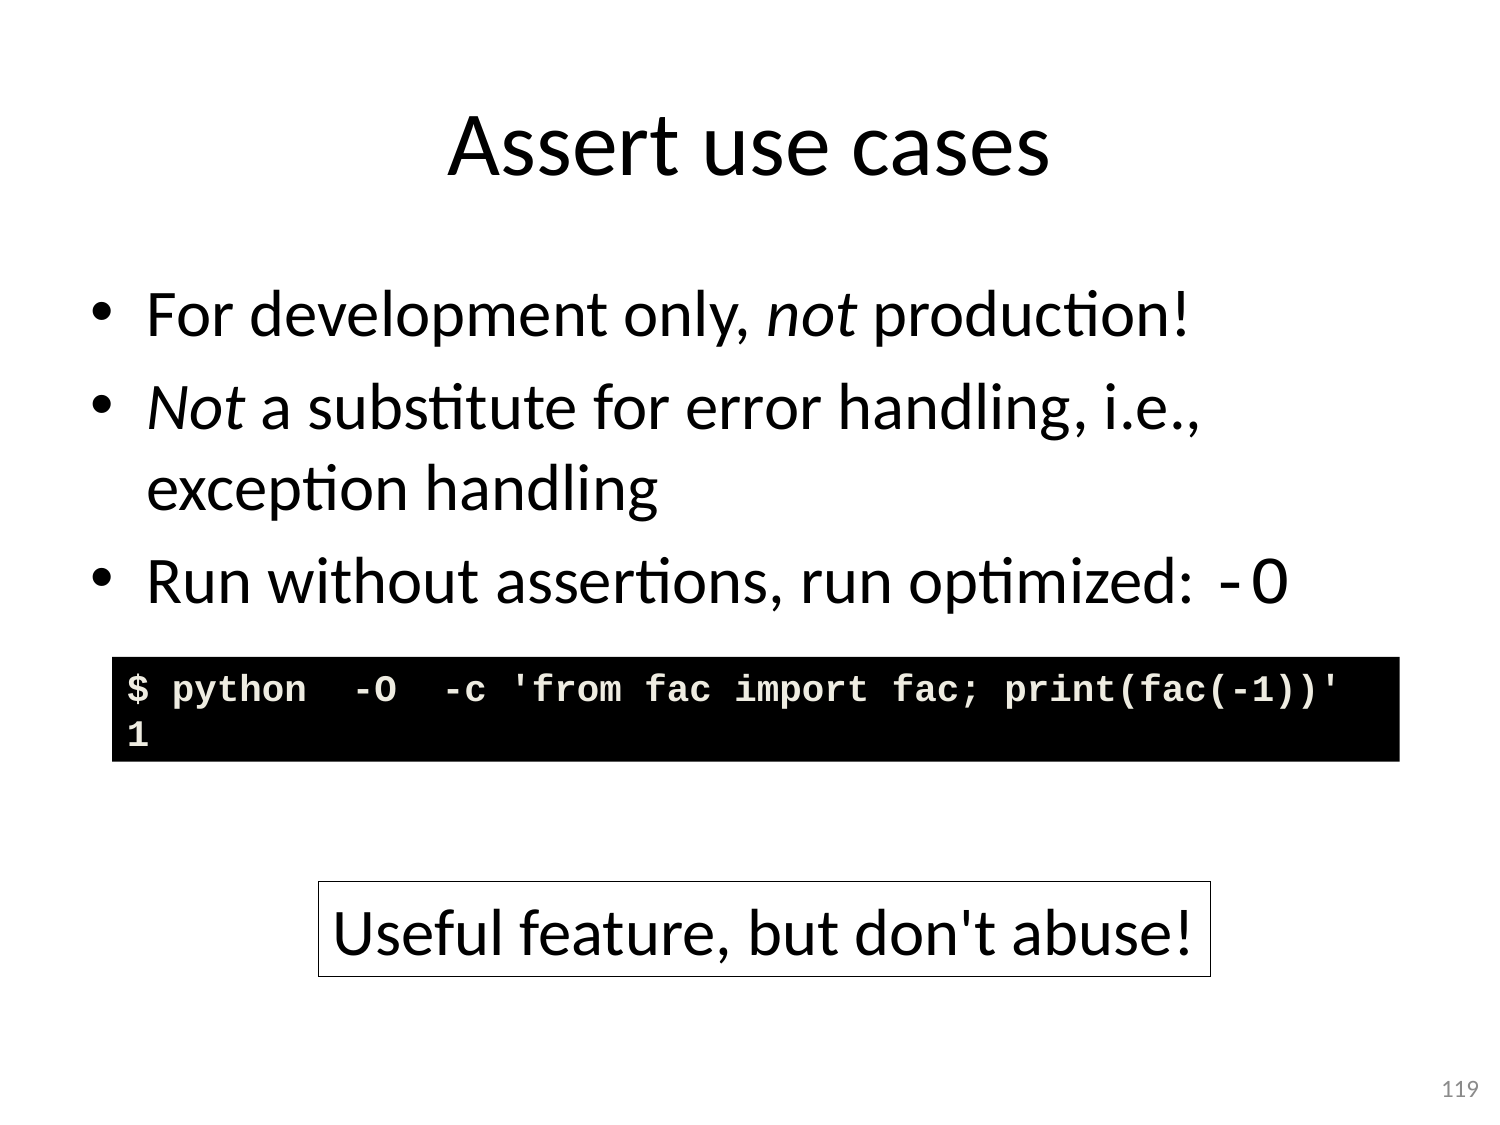

# Assert use cases
For development only, not production!
Not a substitute for error handling, i.e., exception handling
Run without assertions, run optimized: -O
$ python  -O  -c 'from fac import fac; print(fac(-1))'
1
Useful feature, but don't abuse!
119